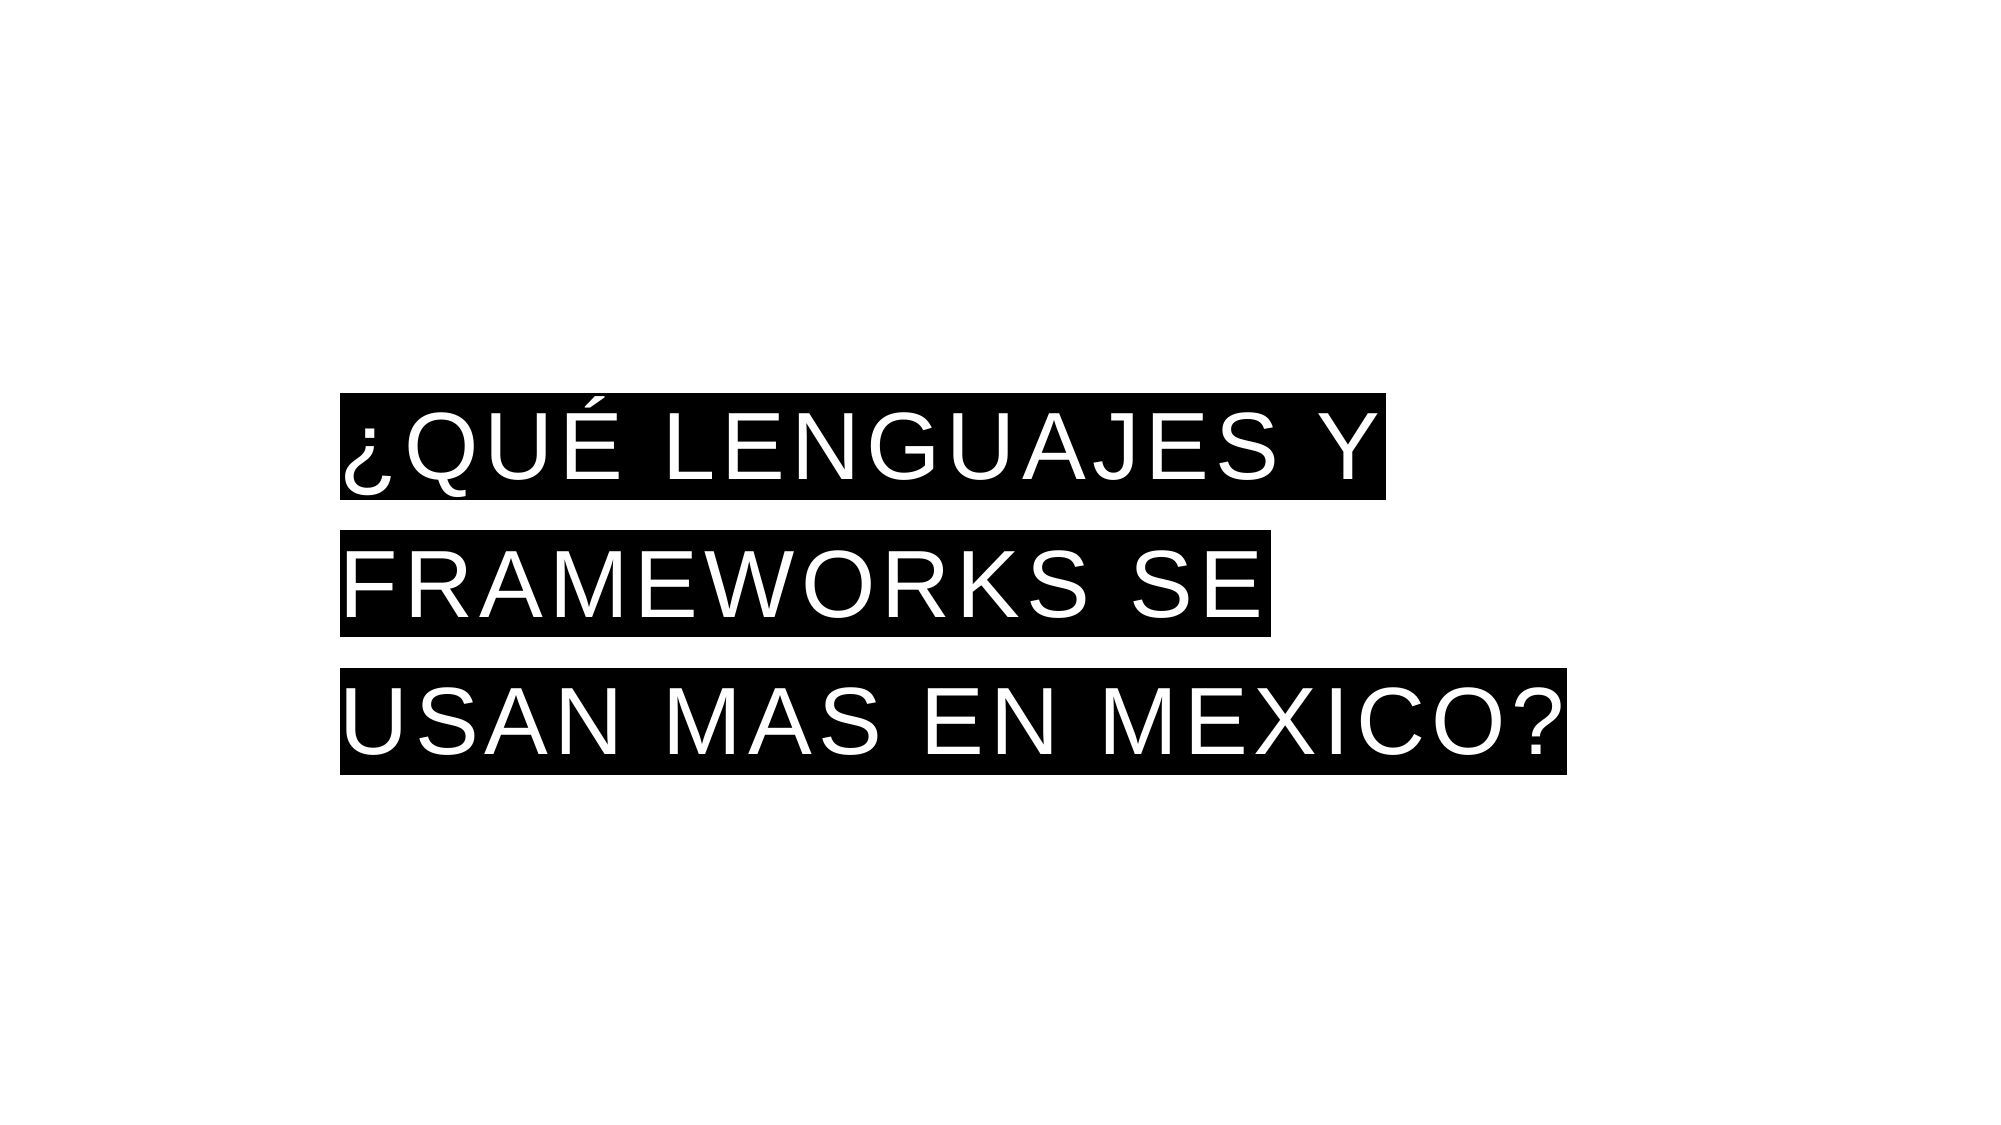

# ¿Qué LENGUAJES Y FRAMEWORKS SE USAN MAS EN MEXICO?